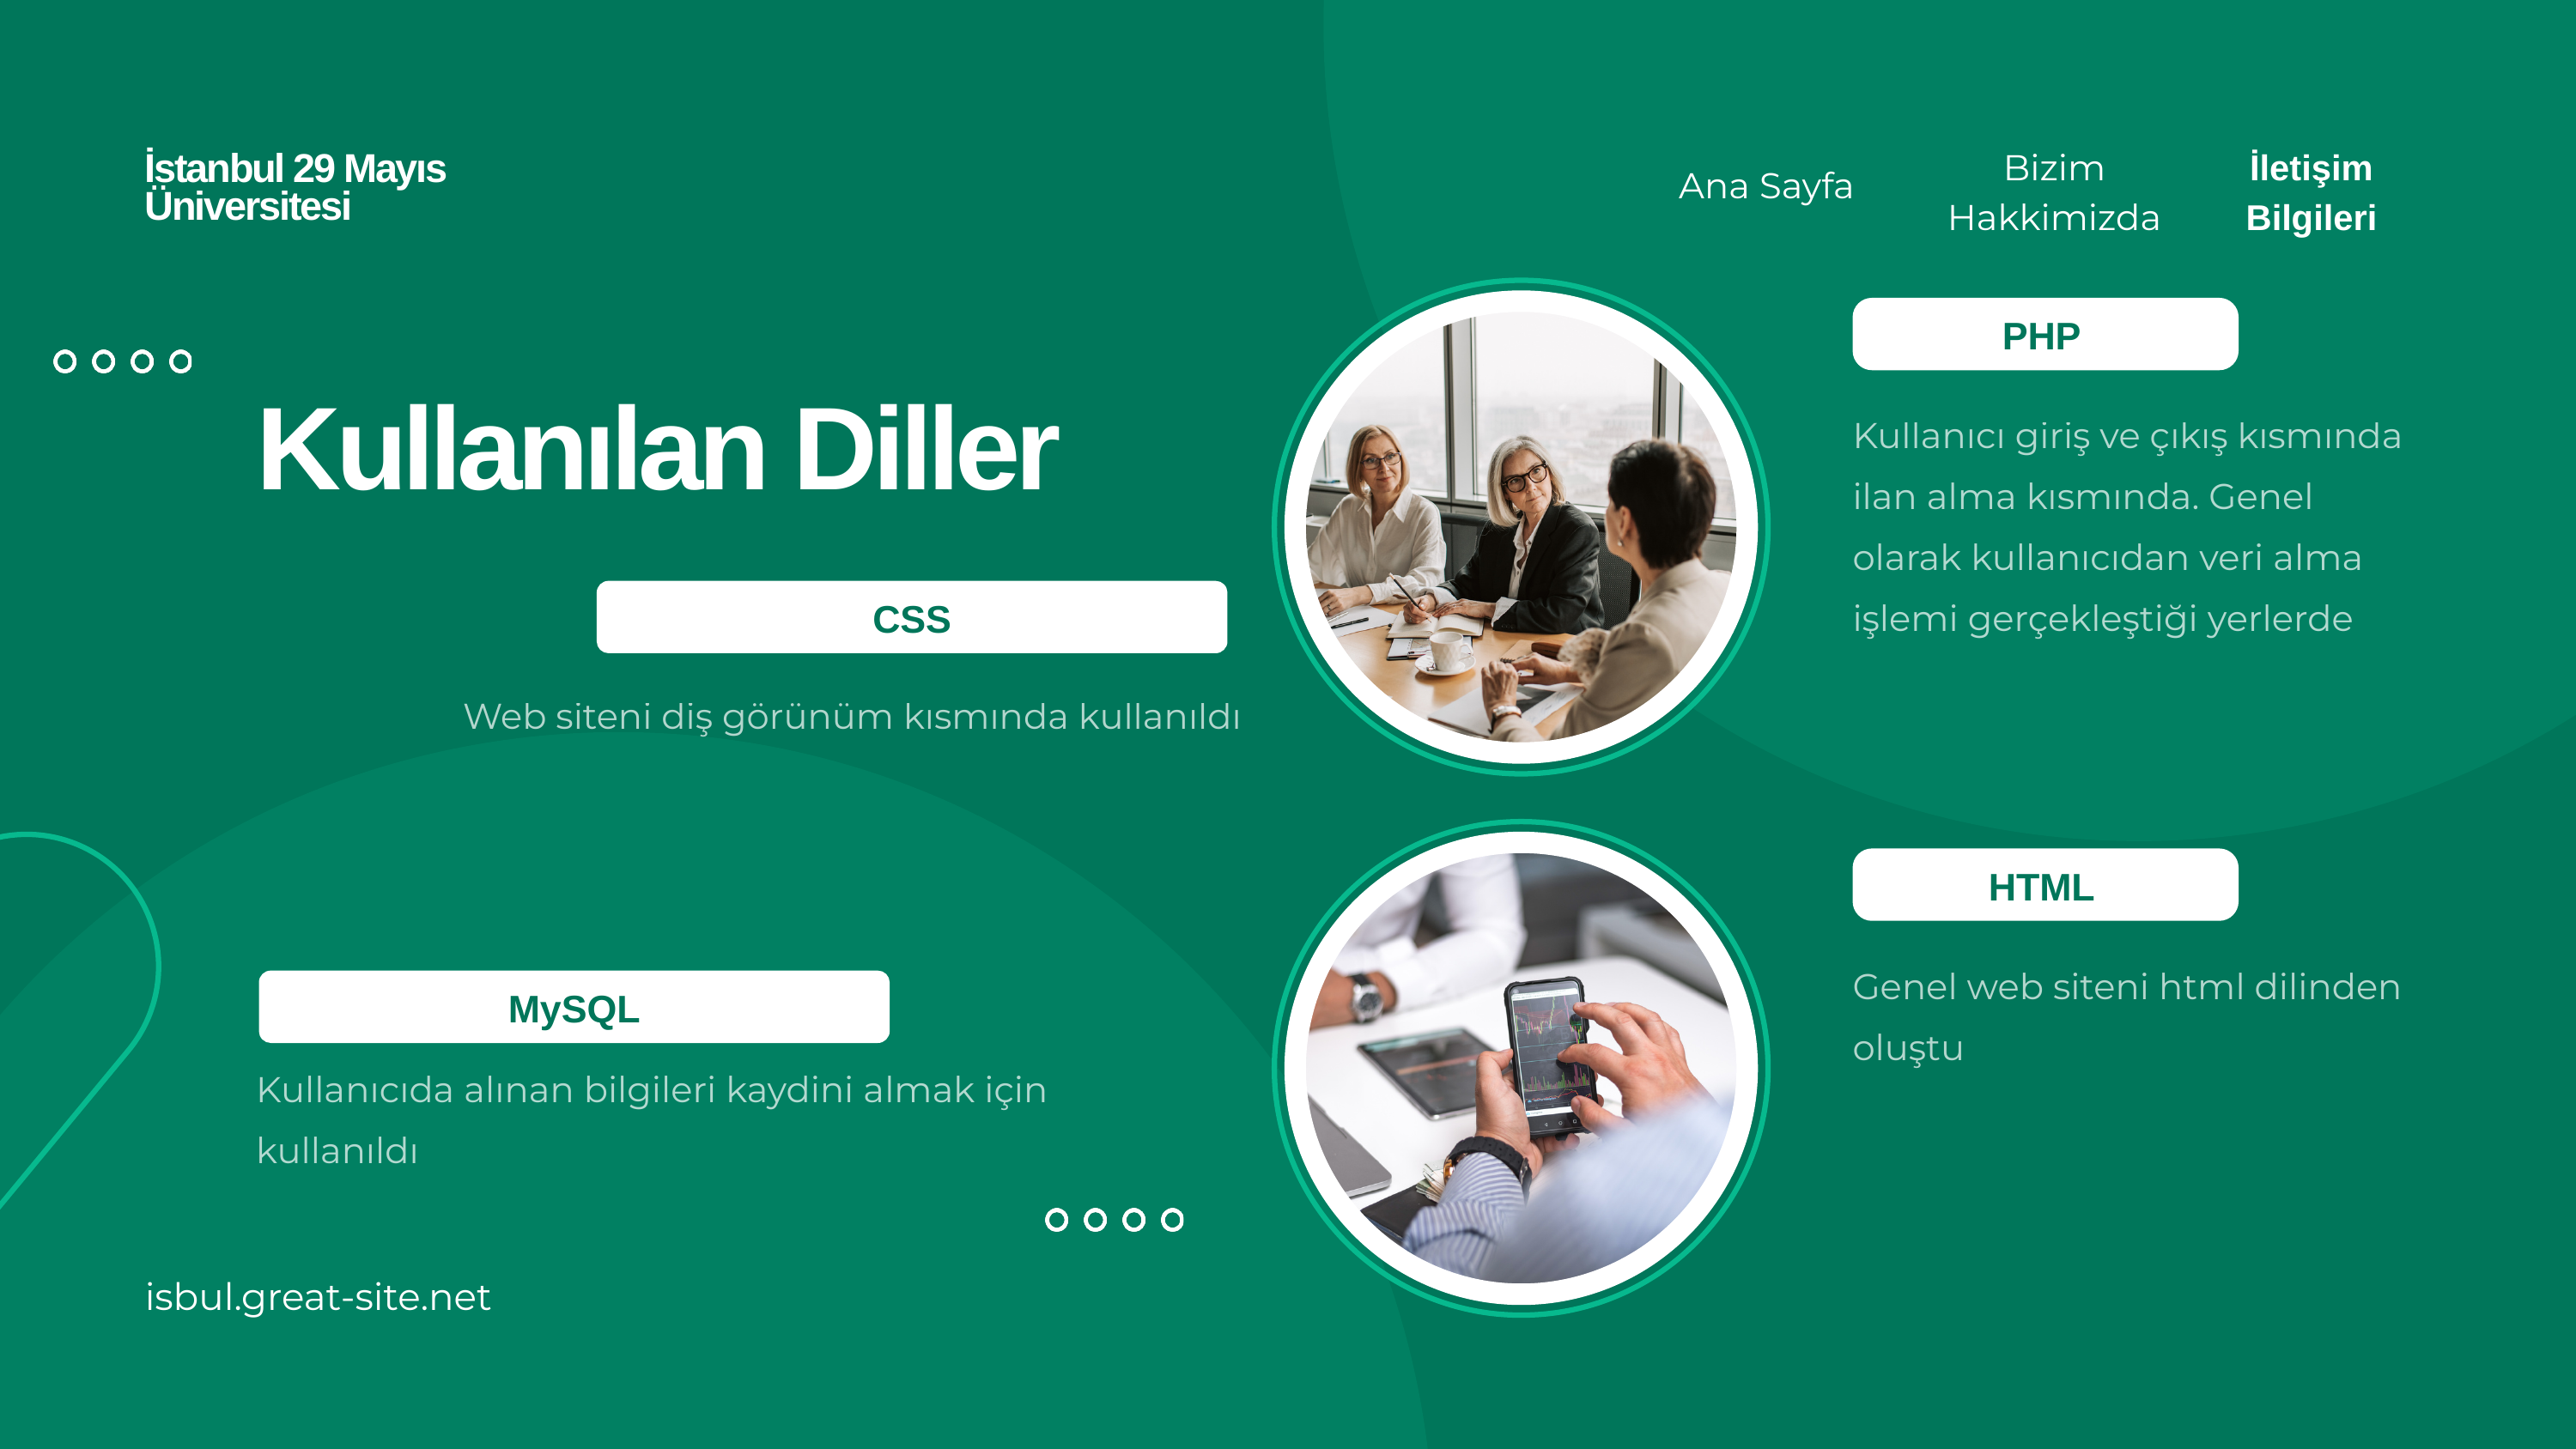

Bizim Hakkimizda
İletişim Bilgileri
İstanbul 29 Mayıs Üniversitesi
Ana Sayfa

PHP

Kullanıcı giriş ve çıkış kısmında ilan alma kısmında. Genel olarak kullanıcıdan veri alma işlemi gerçekleştiği yerlerde
Kullanılan Diller

CSS
Web siteni diş görünüm kısmında kullanıldı

HTML

Genel web siteni html dilinden oluştu

MySQL
Kullanıcıda alınan bilgileri kaydini almak için kullanıldı

isbul.great-site.net